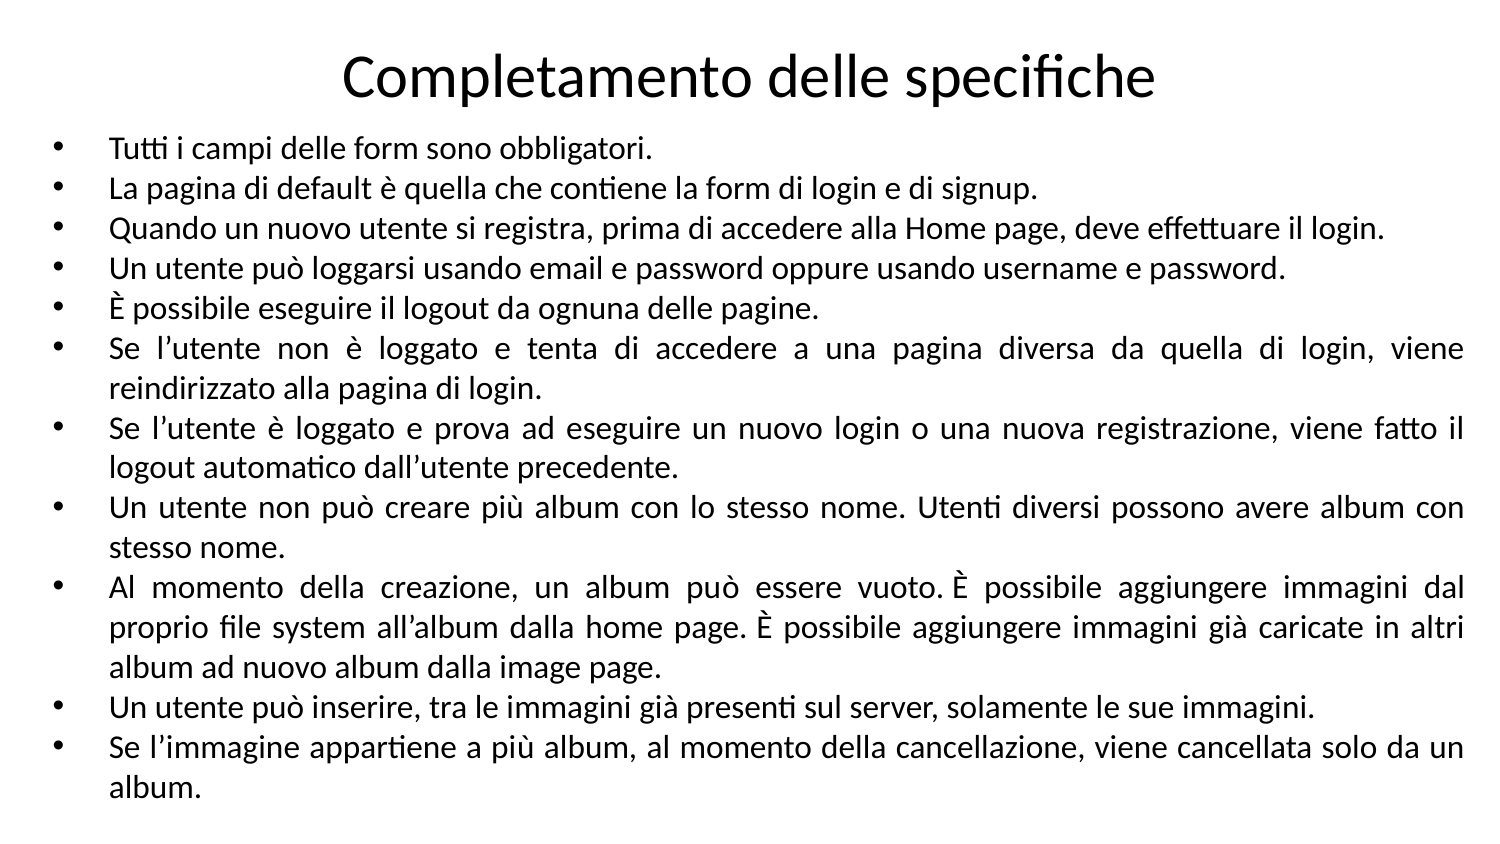

# Completamento delle specifiche
Tutti i campi delle form sono obbligatori.
La pagina di default è quella che contiene la form di login e di signup.
Quando un nuovo utente si registra, prima di accedere alla Home page, deve effettuare il login.
Un utente può loggarsi usando email e password oppure usando username e password.
È possibile eseguire il logout da ognuna delle pagine.
Se l’utente non è loggato e tenta di accedere a una pagina diversa da quella di login, viene reindirizzato alla pagina di login.
Se l’utente è loggato e prova ad eseguire un nuovo login o una nuova registrazione, viene fatto il logout automatico dall’utente precedente.
Un utente non può creare più album con lo stesso nome. Utenti diversi possono avere album con stesso nome.
Al momento della creazione, un album può essere vuoto. È possibile aggiungere immagini dal proprio file system all’album dalla home page. È possibile aggiungere immagini già caricate in altri album ad nuovo album dalla image page.
Un utente può inserire, tra le immagini già presenti sul server, solamente le sue immagini.
Se l’immagine appartiene a più album, al momento della cancellazione, viene cancellata solo da un album.